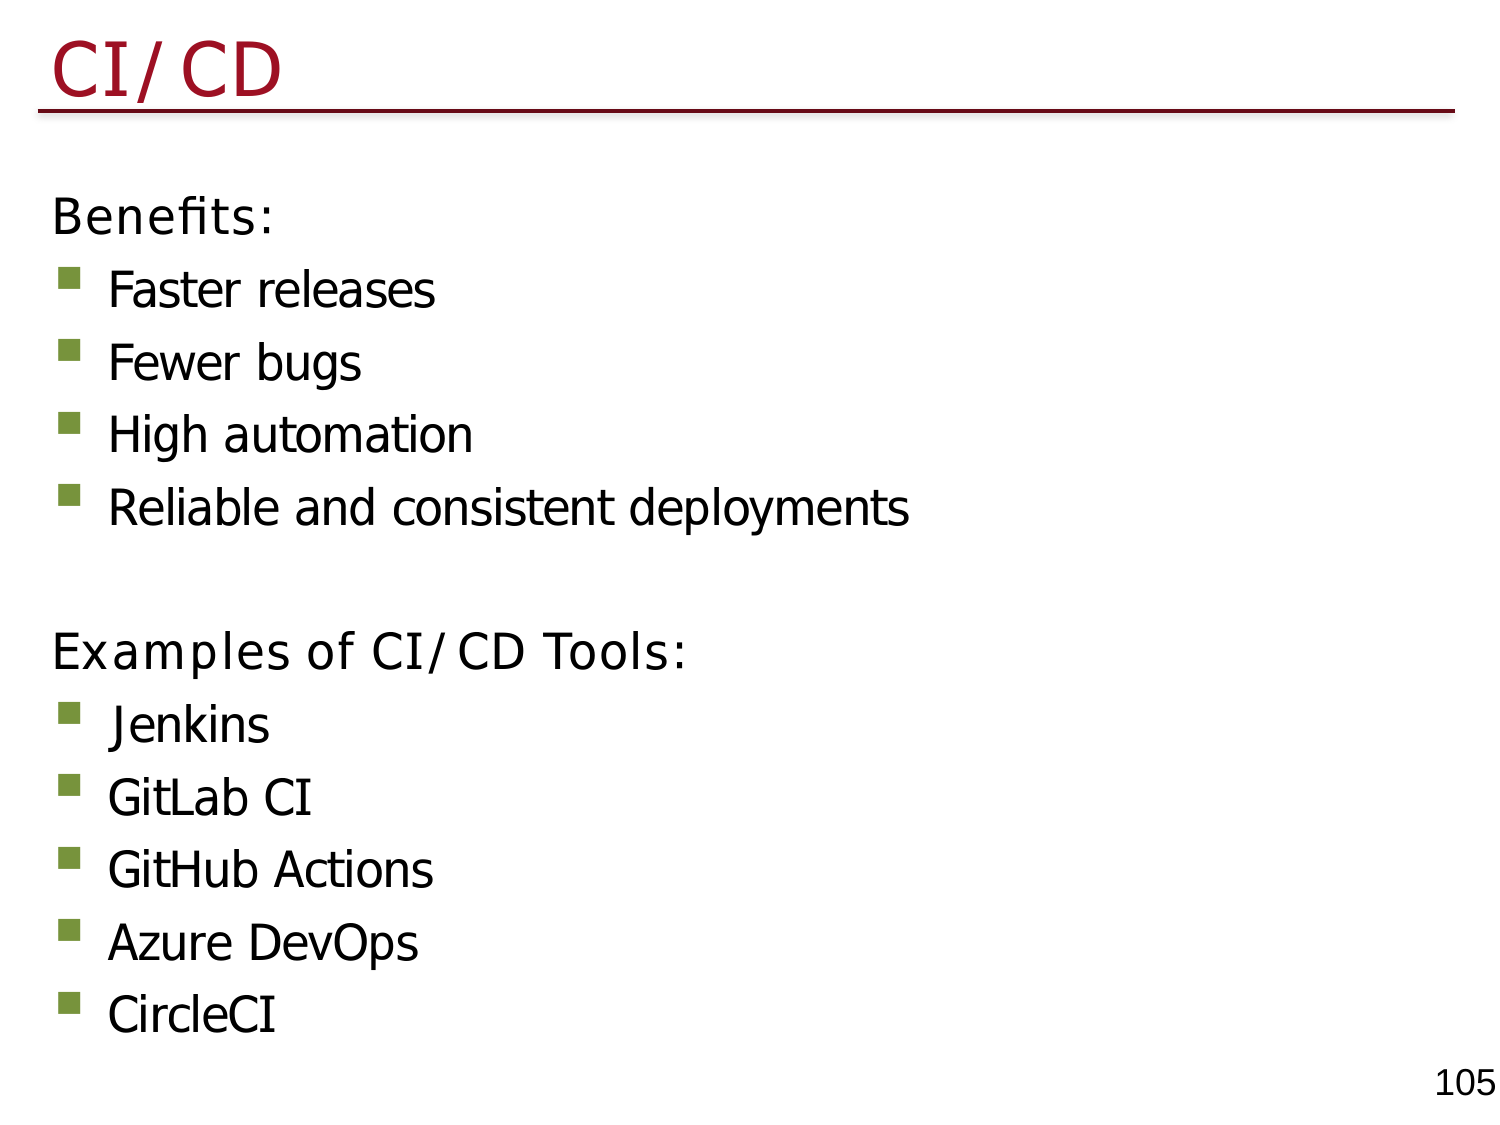

# CI/CD
Benefits:
Faster releases
Fewer bugs
High automation
Reliable and consistent deployments

Examples of CI/CD Tools:
Jenkins
GitLab CI
GitHub Actions
Azure DevOps
CircleCI

105